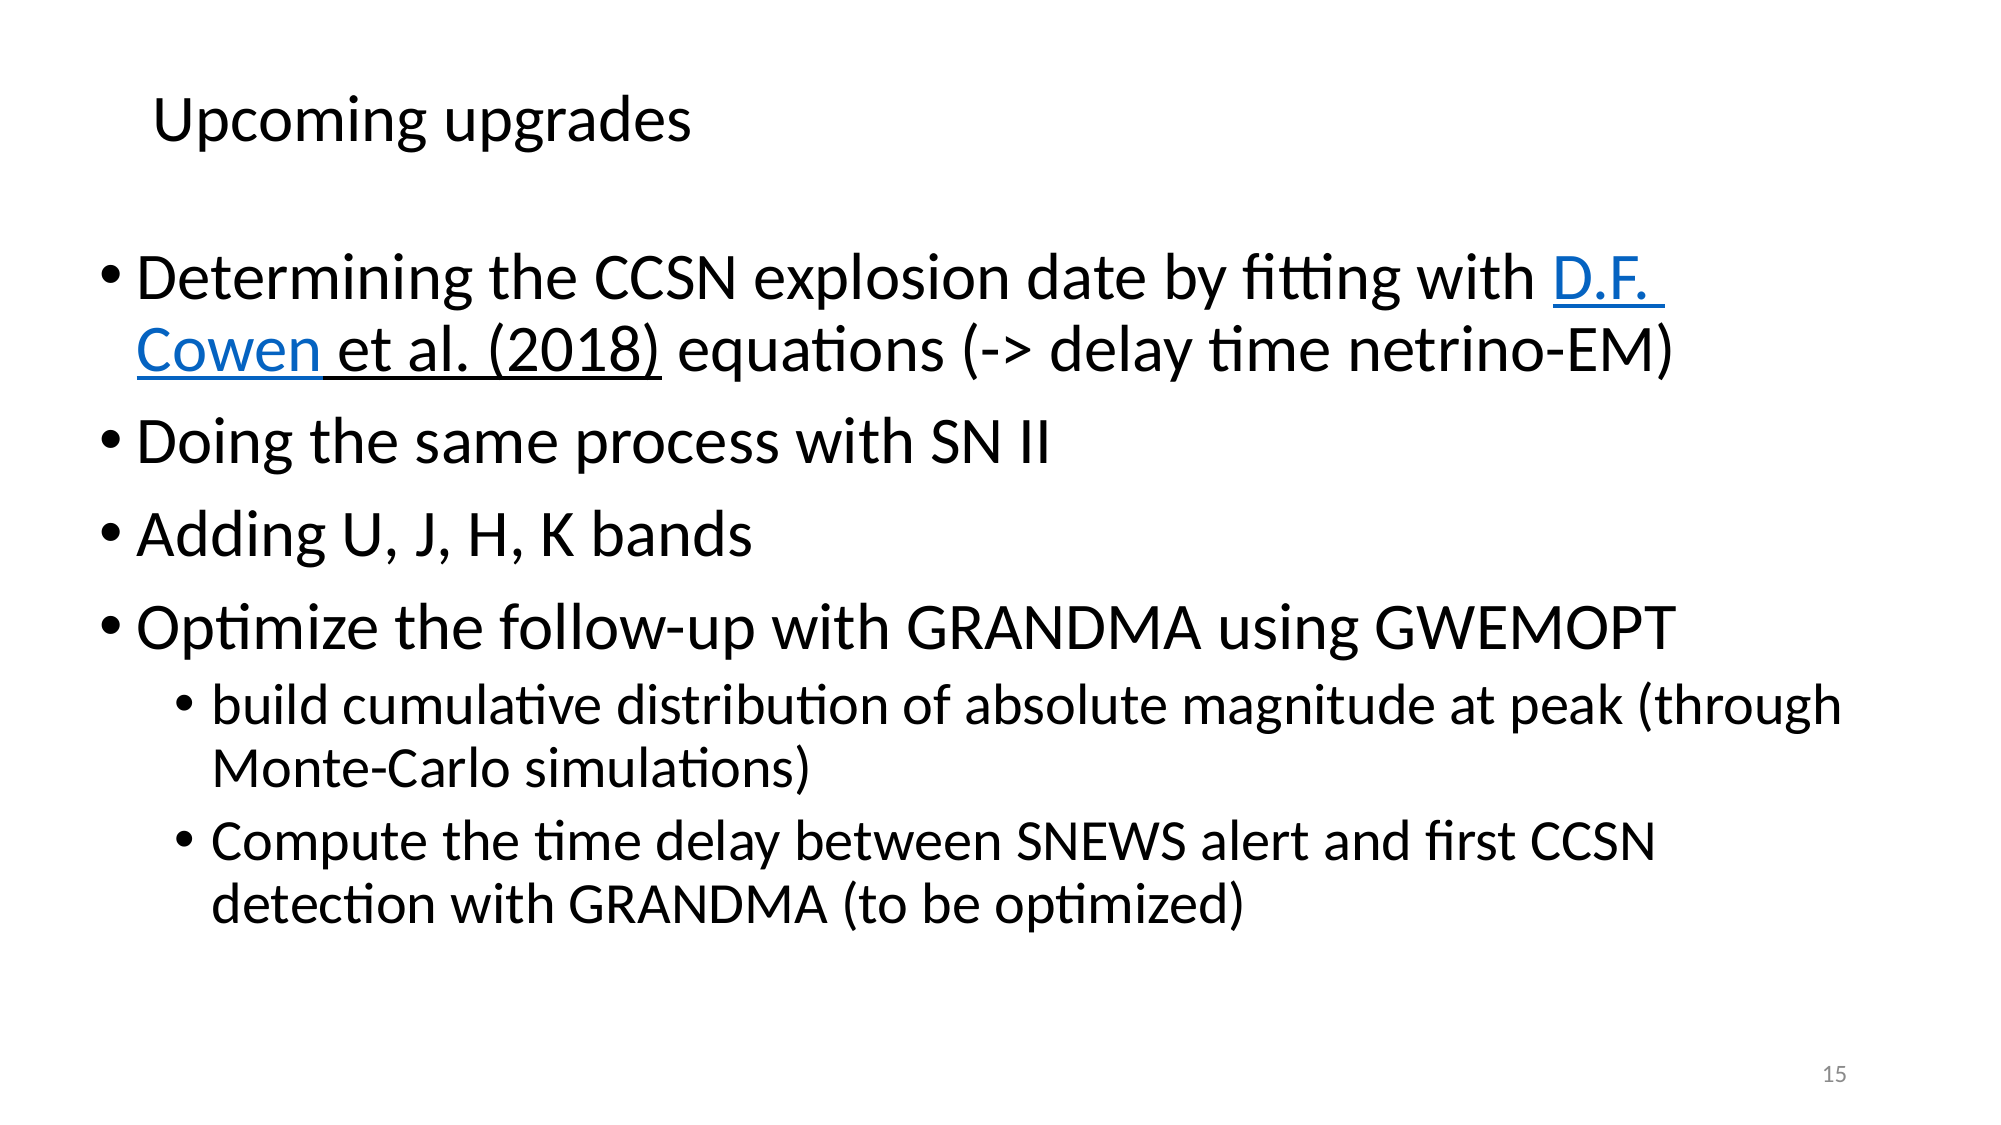

# Upcoming upgrades
Determining the CCSN explosion date by fitting with D.F. Cowen et al. (2018) equations (-> delay time netrino-EM)
Doing the same process with SN II
Adding U, J, H, K bands
Optimize the follow-up with GRANDMA using GWEMOPT
build cumulative distribution of absolute magnitude at peak (through Monte-Carlo simulations)
Compute the time delay between SNEWS alert and first CCSN detection with GRANDMA (to be optimized)

15